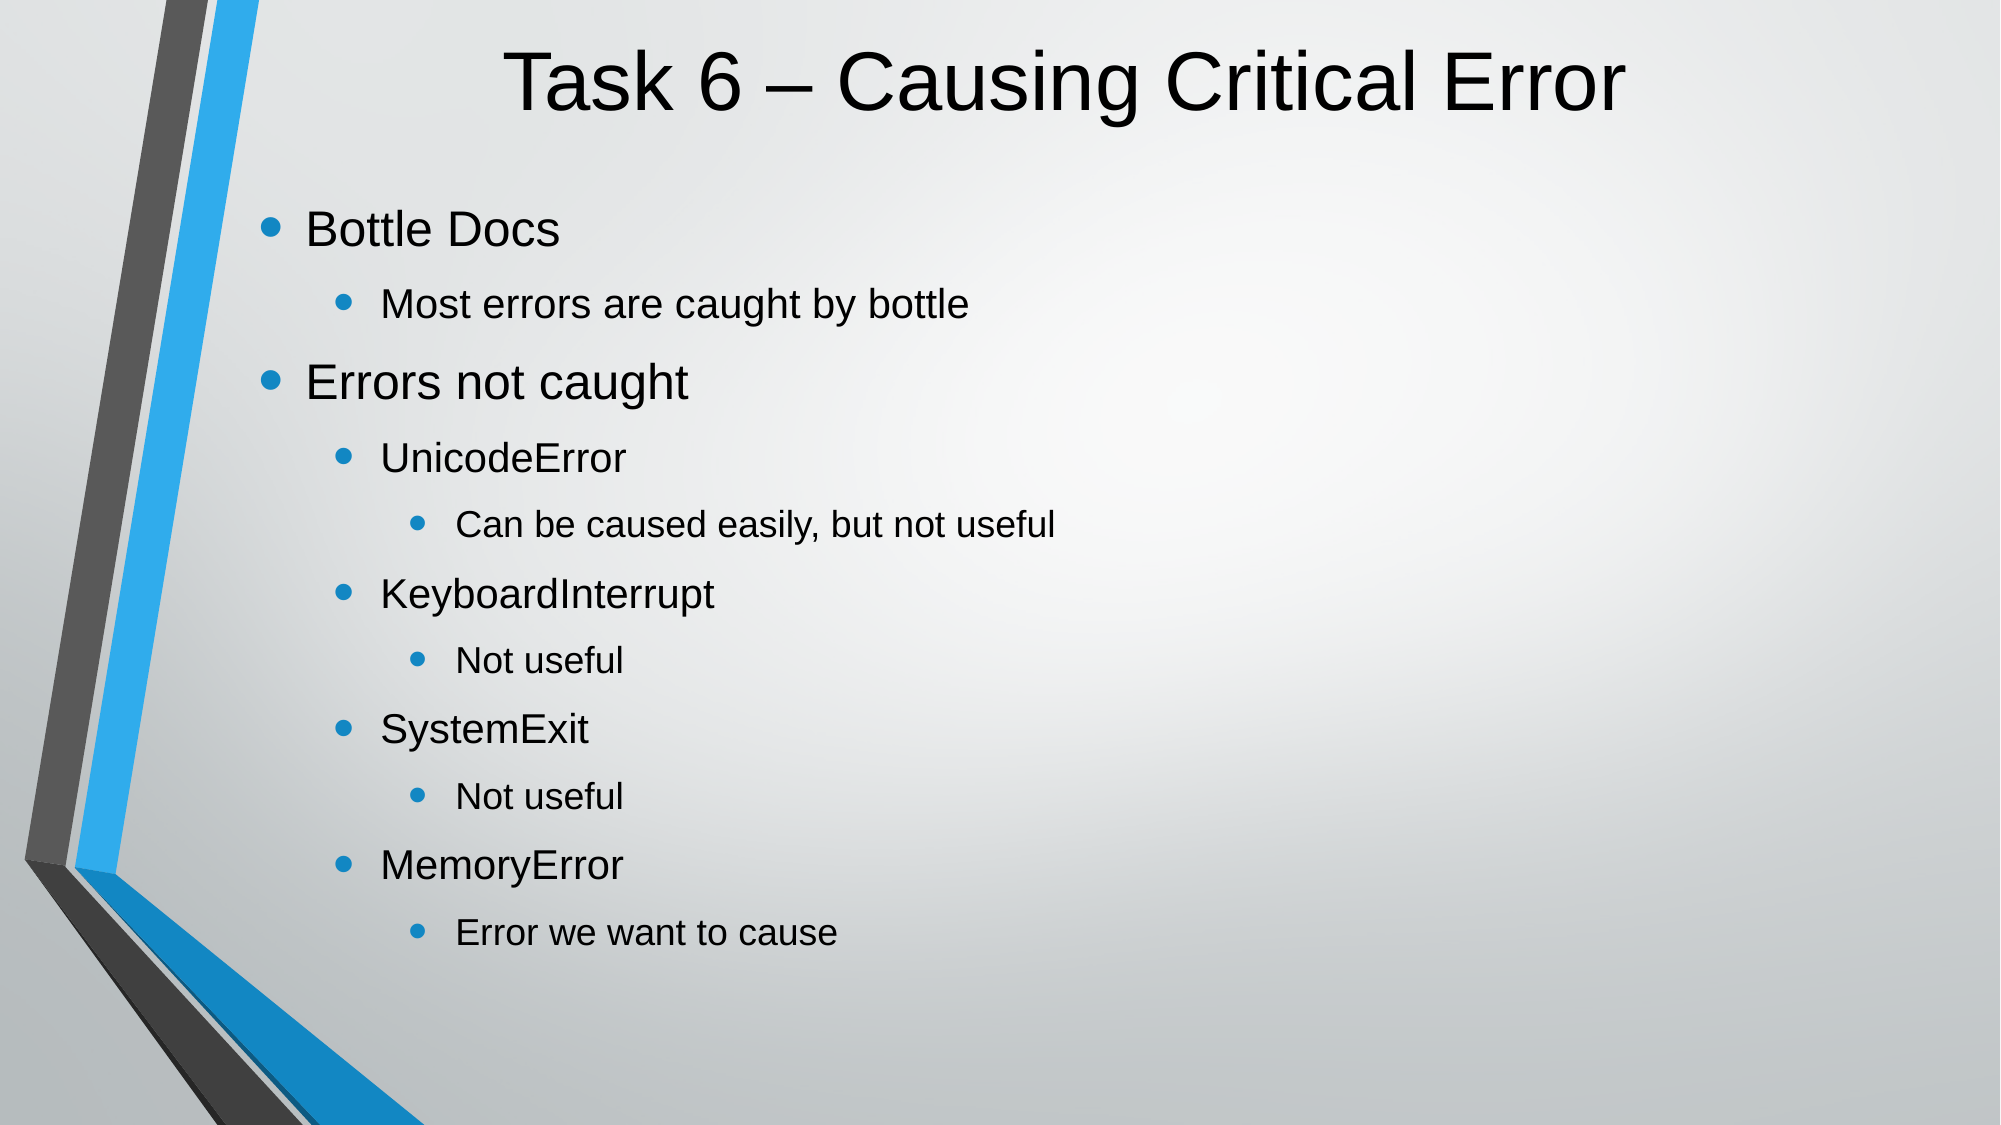

# Task 6 – Causing Critical Error
Bottle Docs
Most errors are caught by bottle
Errors not caught
UnicodeError
Can be caused easily, but not useful
KeyboardInterrupt
Not useful
SystemExit
Not useful
MemoryError
Error we want to cause